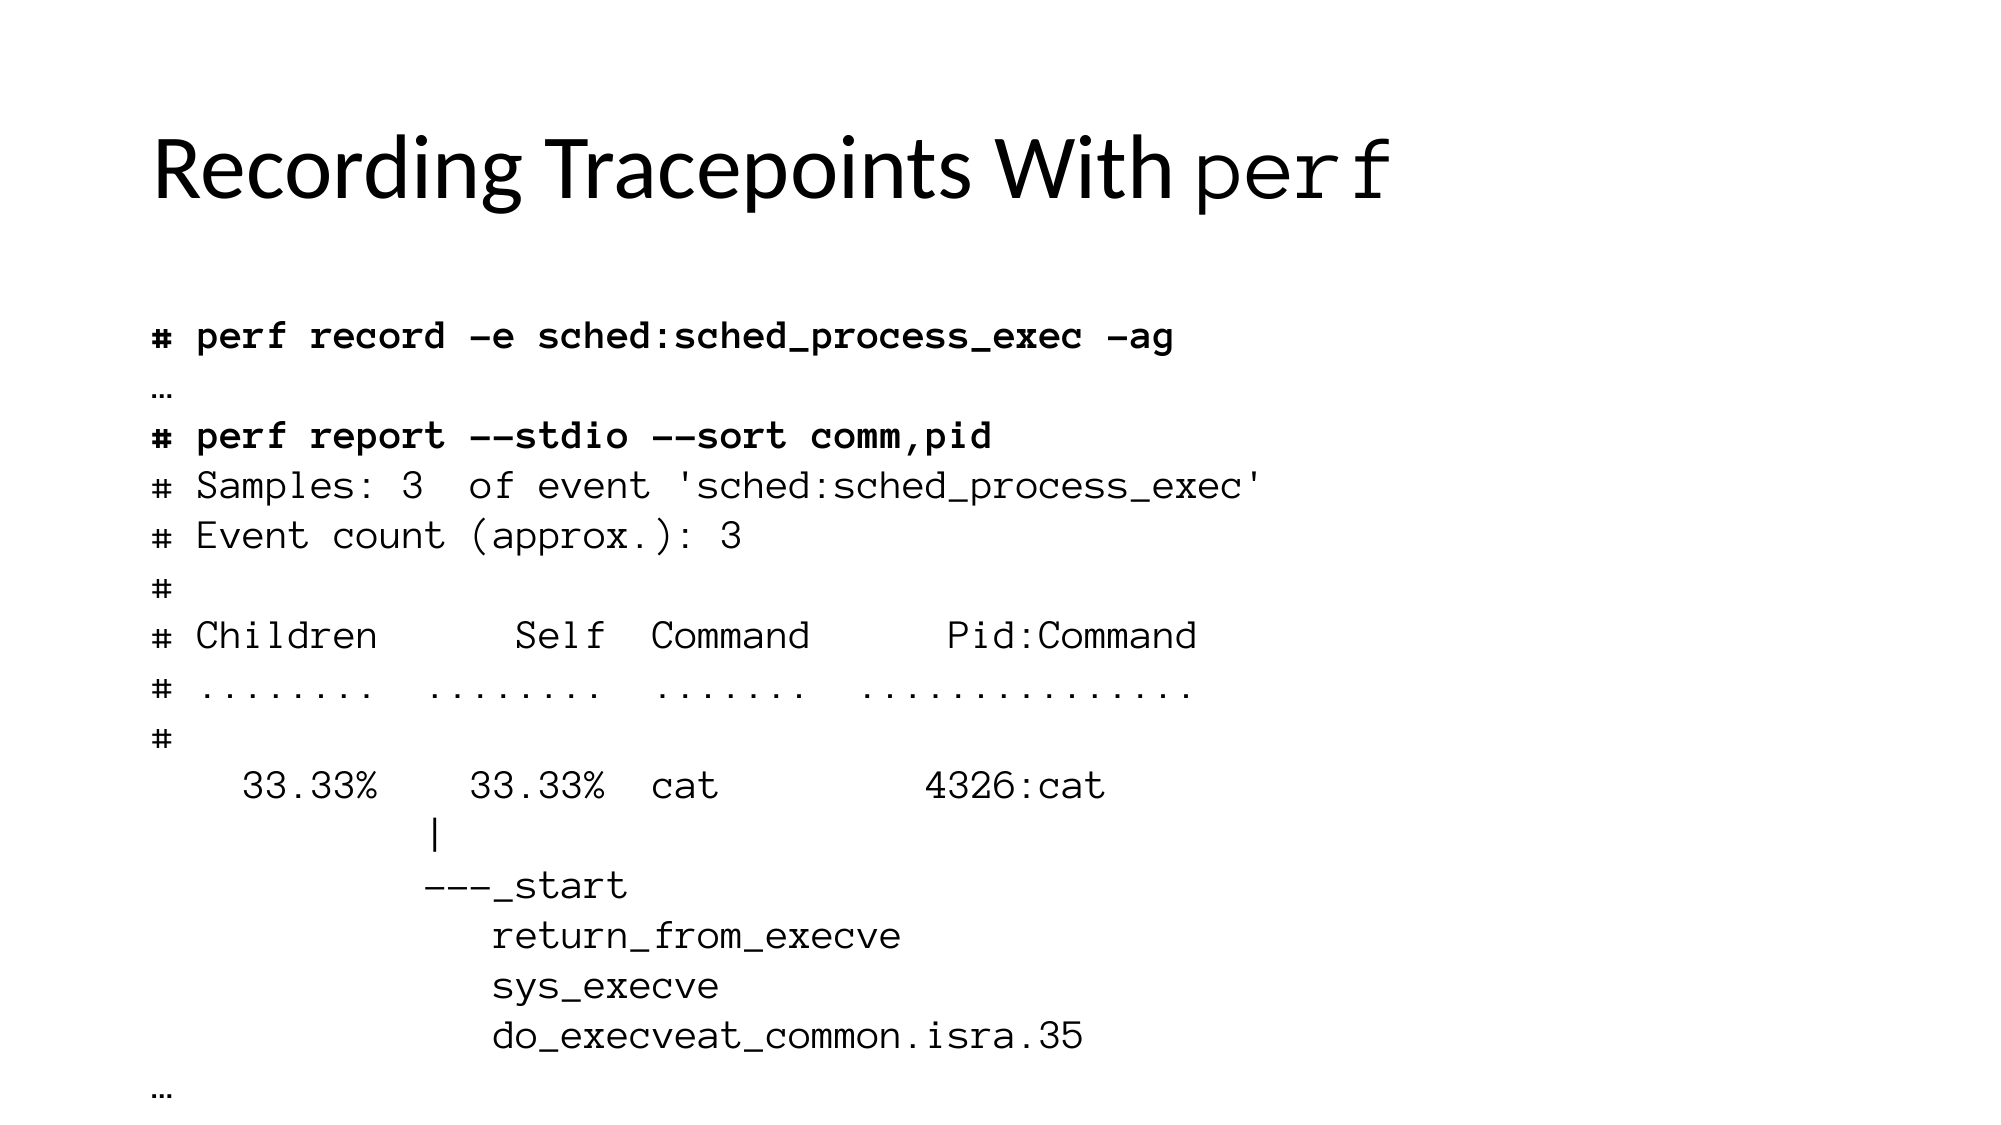

# Recording Tracepoints With perf
# perf record -e sched:sched_process_exec -ag …
# perf report --stdio --sort comm,pid # Samples: 3  of event 'sched:sched_process_exec' # Event count (approx.): 3 # # Children      Self  Command      Pid:Command # ........  ........  .......  ............... #     33.33%    33.33%  cat         4326:cat             |             ---_start                return_from_execve                sys_execve                do_execveat_common.isra.35 …